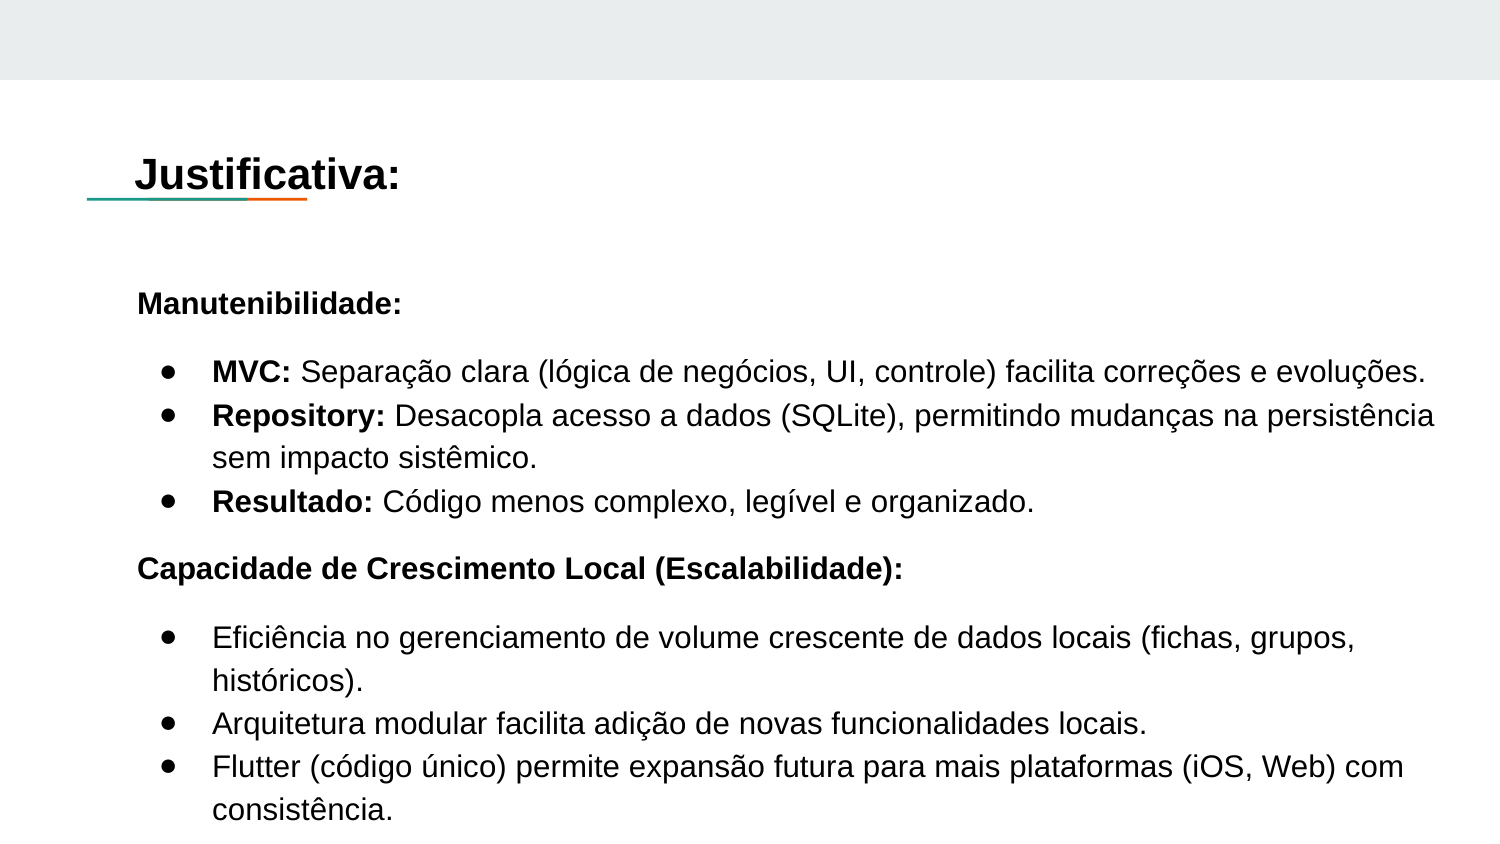

# Justificativa:
Manutenibilidade:
MVC: Separação clara (lógica de negócios, UI, controle) facilita correções e evoluções.
Repository: Desacopla acesso a dados (SQLite), permitindo mudanças na persistência sem impacto sistêmico.
Resultado: Código menos complexo, legível e organizado.
Capacidade de Crescimento Local (Escalabilidade):
Eficiência no gerenciamento de volume crescente de dados locais (fichas, grupos, históricos).
Arquitetura modular facilita adição de novas funcionalidades locais.
Flutter (código único) permite expansão futura para mais plataformas (iOS, Web) com consistência.